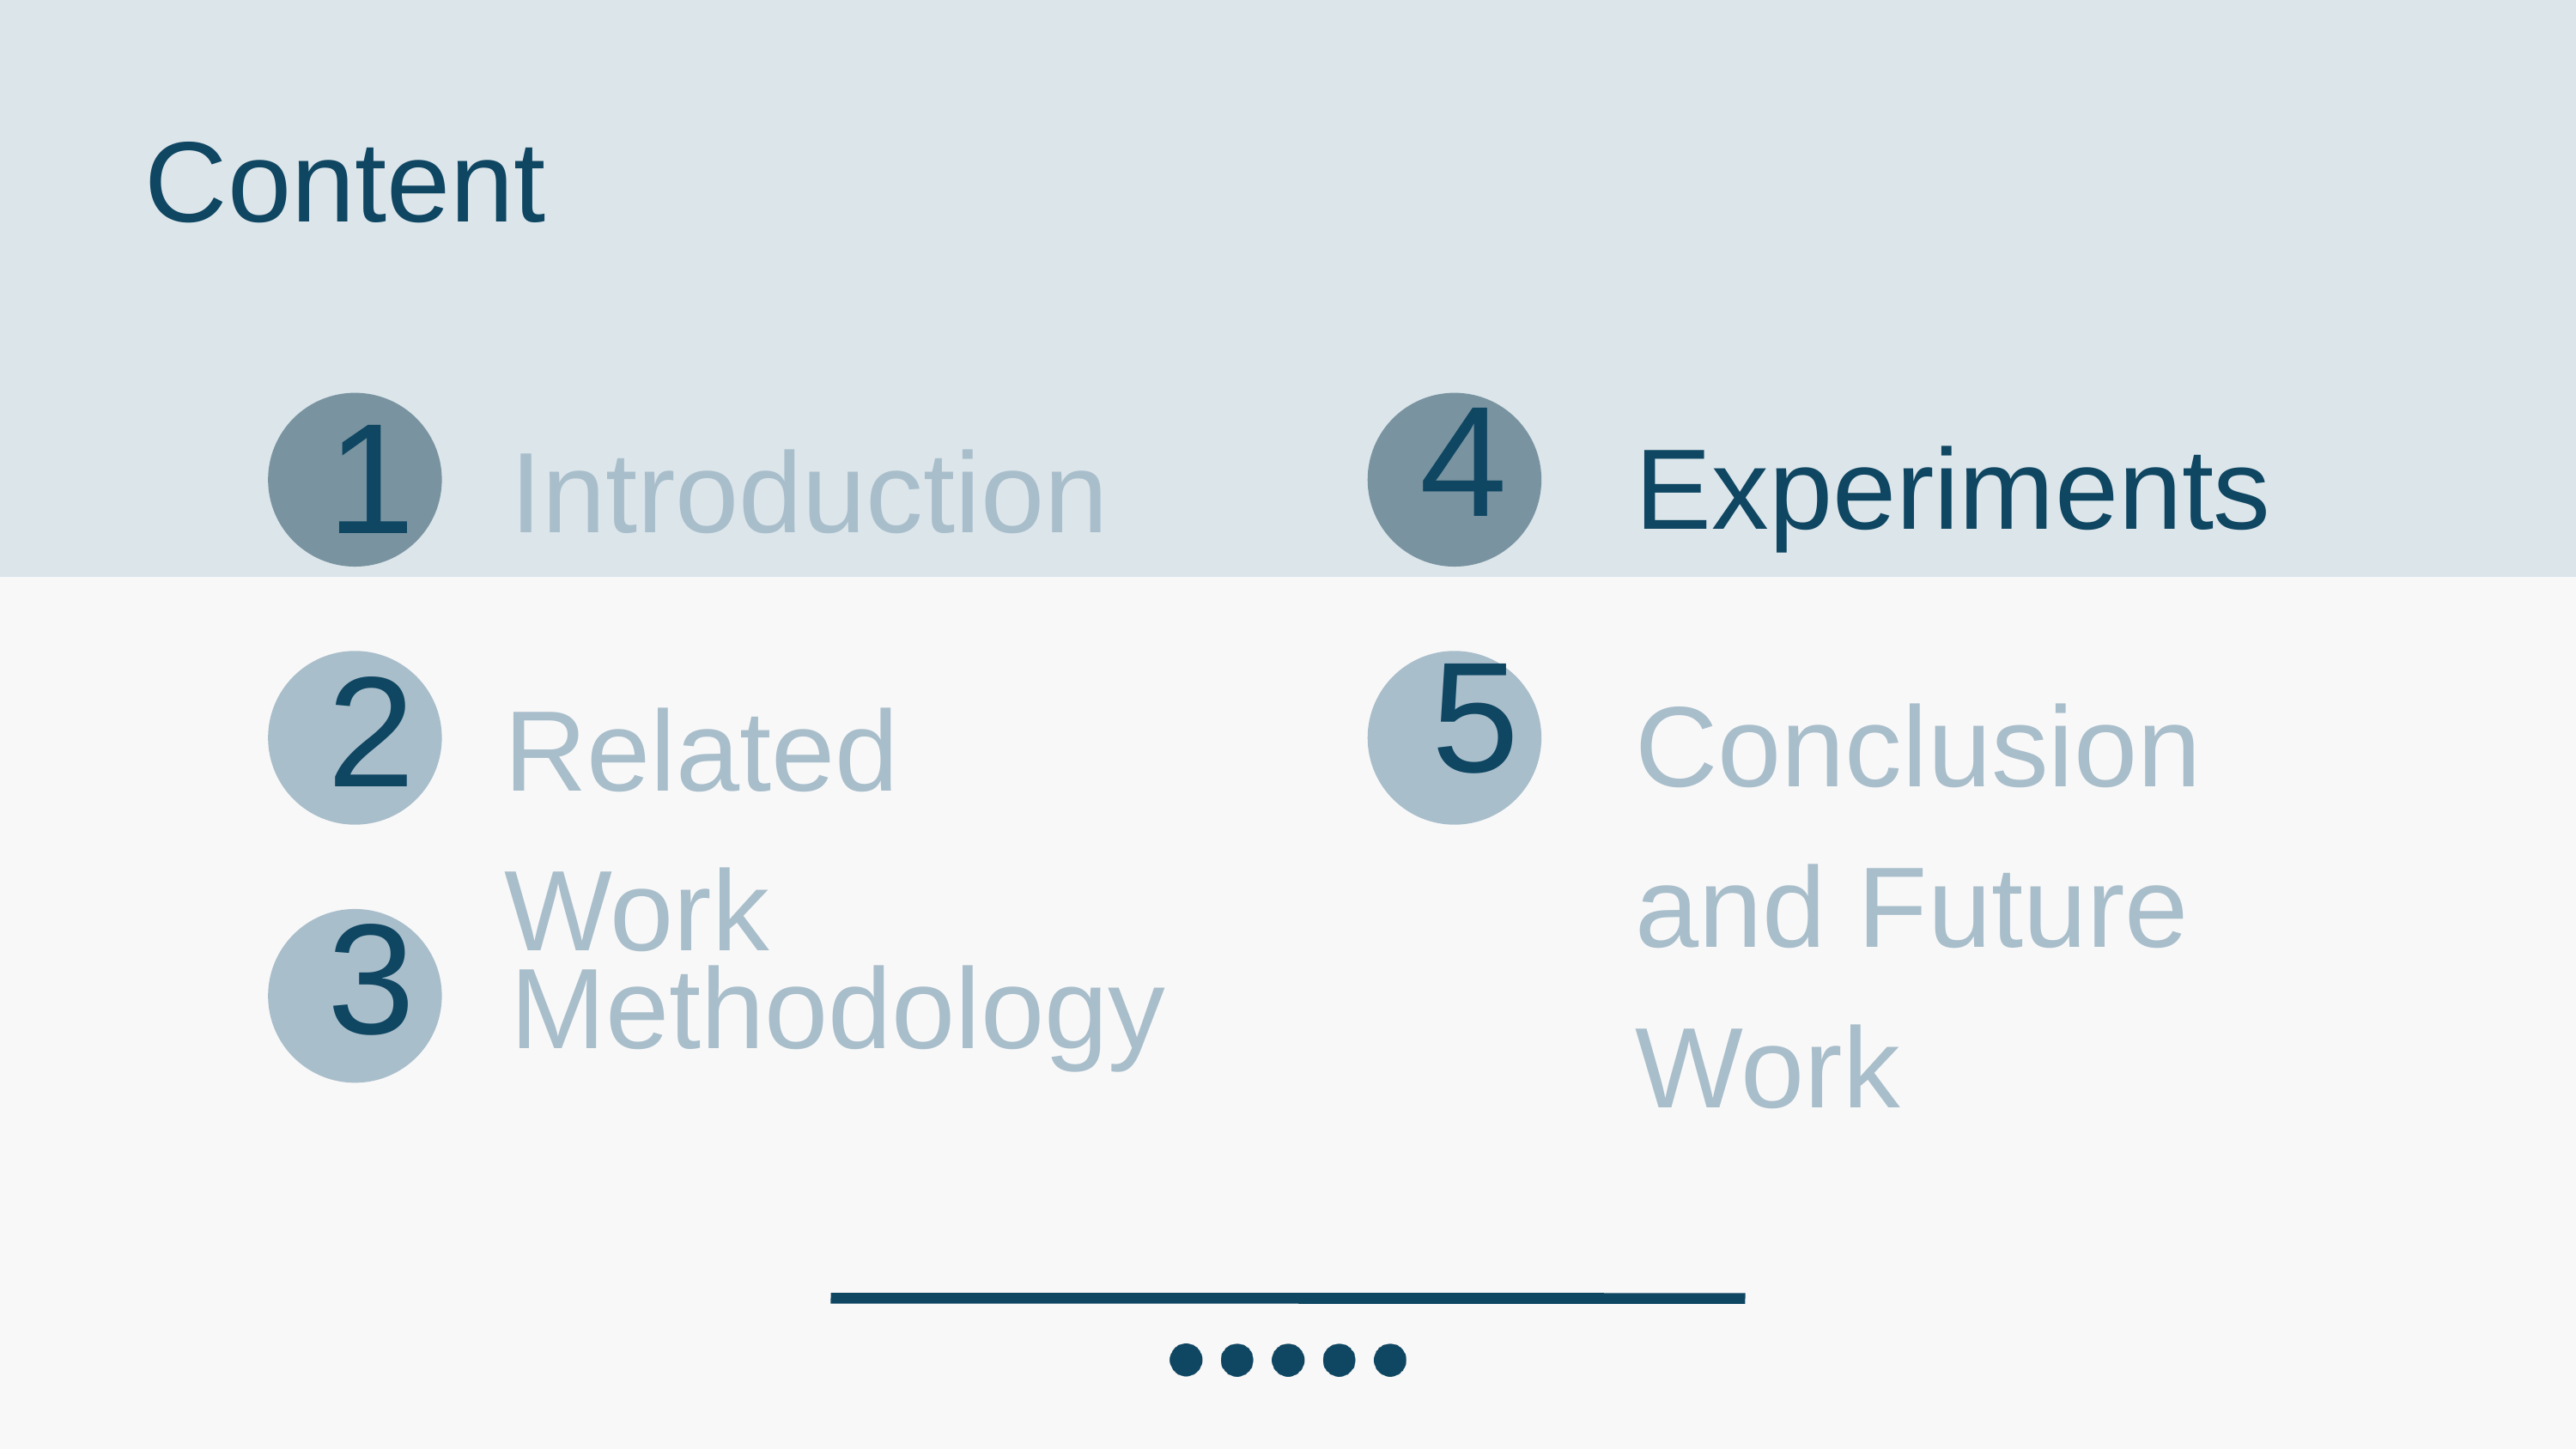

Content
4
1
Experiments

Introduction
5
2
Conclusion and Future Work

Related Work
3

Methodology